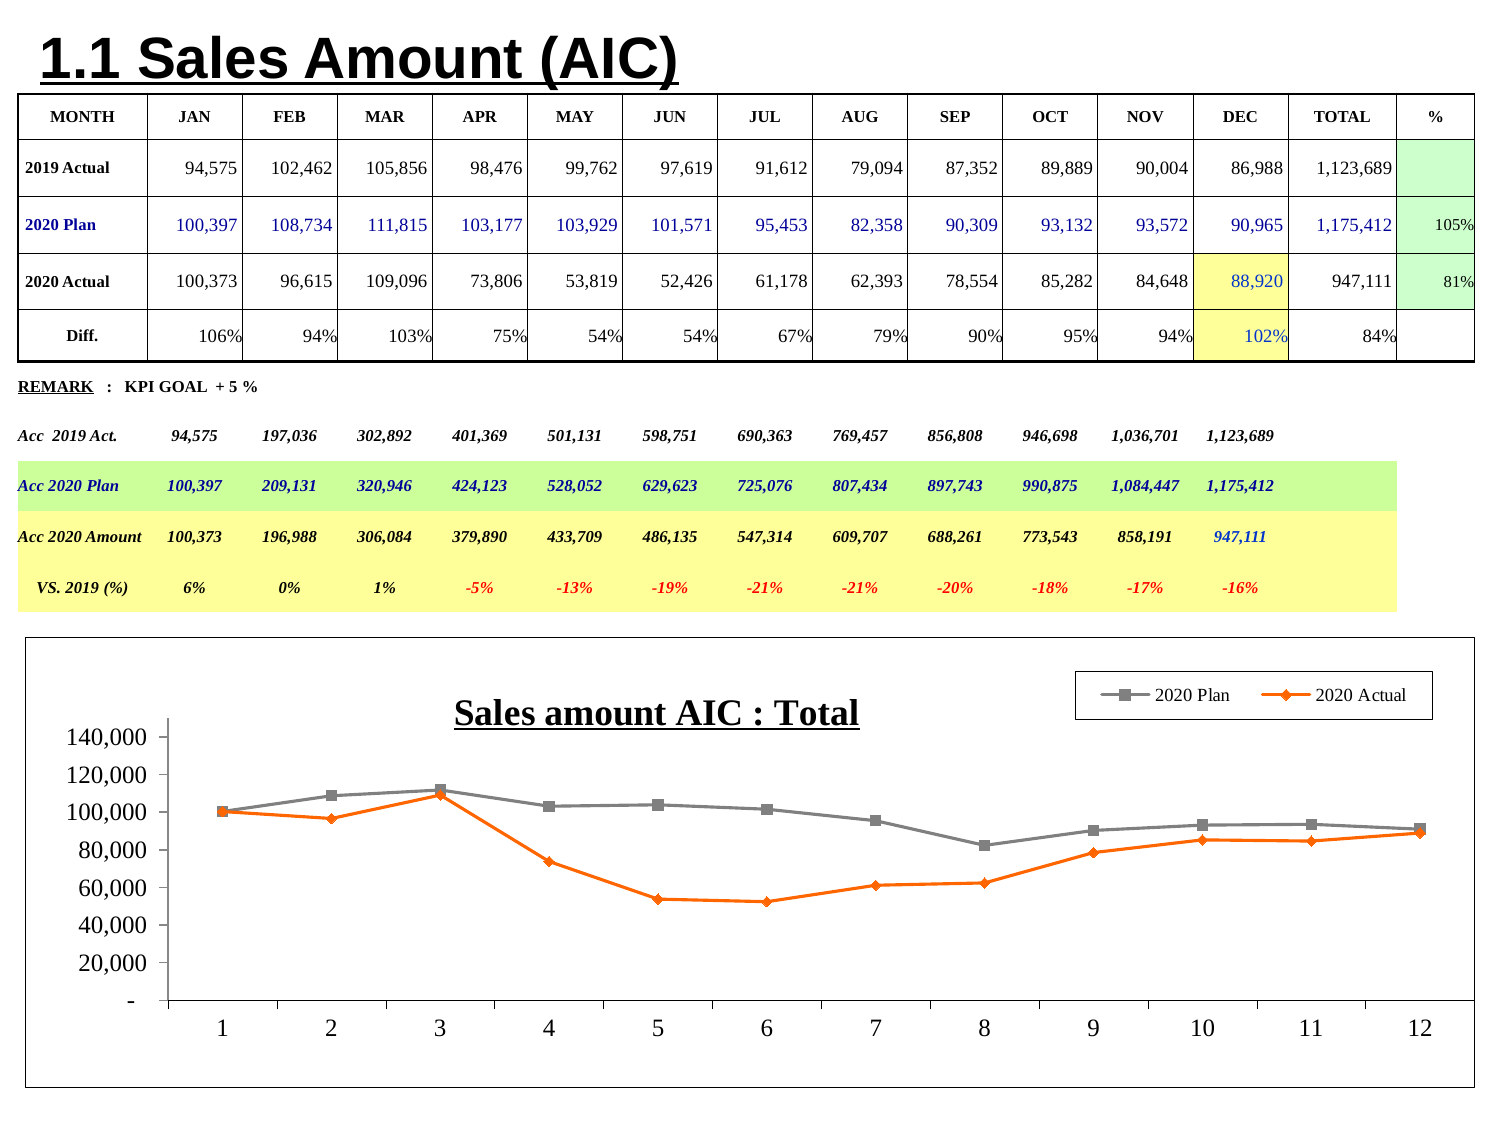

1.1 Sales Amount (AIC)
| MONTH | JAN | FEB | MAR | APR | MAY | JUN | JUL | AUG | SEP | OCT | NOV | DEC | TOTAL | % |
| --- | --- | --- | --- | --- | --- | --- | --- | --- | --- | --- | --- | --- | --- | --- |
| 2019 Actual | 94,575 | 102,462 | 105,856 | 98,476 | 99,762 | 97,619 | 91,612 | 79,094 | 87,352 | 89,889 | 90,004 | 86,988 | 1,123,689 |  |
| 2020 Plan | 100,397 | 108,734 | 111,815 | 103,177 | 103,929 | 101,571 | 95,453 | 82,358 | 90,309 | 93,132 | 93,572 | 90,965 | 1,175,412 | 105% |
| 2020 Actual | 100,373 | 96,615 | 109,096 | 73,806 | 53,819 | 52,426 | 61,178 | 62,393 | 78,554 | 85,282 | 84,648 | 88,920 | 947,111 | 81% |
| Diff. | 106% | 94% | 103% | 75% | 54% | 54% | 67% | 79% | 90% | 95% | 94% | 102% | 84% |  |
| REMARK : KPI GOAL + 5 % |  |  |  |  |  |  |  |  |  |  |  |  |  |  |
| Acc 2019 Act. | 94,575 | 197,036 | 302,892 | 401,369 | 501,131 | 598,751 | 690,363 | 769,457 | 856,808 | 946,698 | 1,036,701 | 1,123,689 |  |  |
| Acc 2020 Plan | 100,397 | 209,131 | 320,946 | 424,123 | 528,052 | 629,623 | 725,076 | 807,434 | 897,743 | 990,875 | 1,084,447 | 1,175,412 |  |  |
| Acc 2020 Amount | 100,373 | 196,988 | 306,084 | 379,890 | 433,709 | 486,135 | 547,314 | 609,707 | 688,261 | 773,543 | 858,191 | 947,111 |  |  |
| VS. 2019 (%) | 6% | 0% | 1% | -5% | -13% | -19% | -21% | -21% | -20% | -18% | -17% | -16% |  |  |

### Chart: Sales amount AIC : Total

| Category | 2020 Plan | 2020 Actual |
|---|---|---|
3